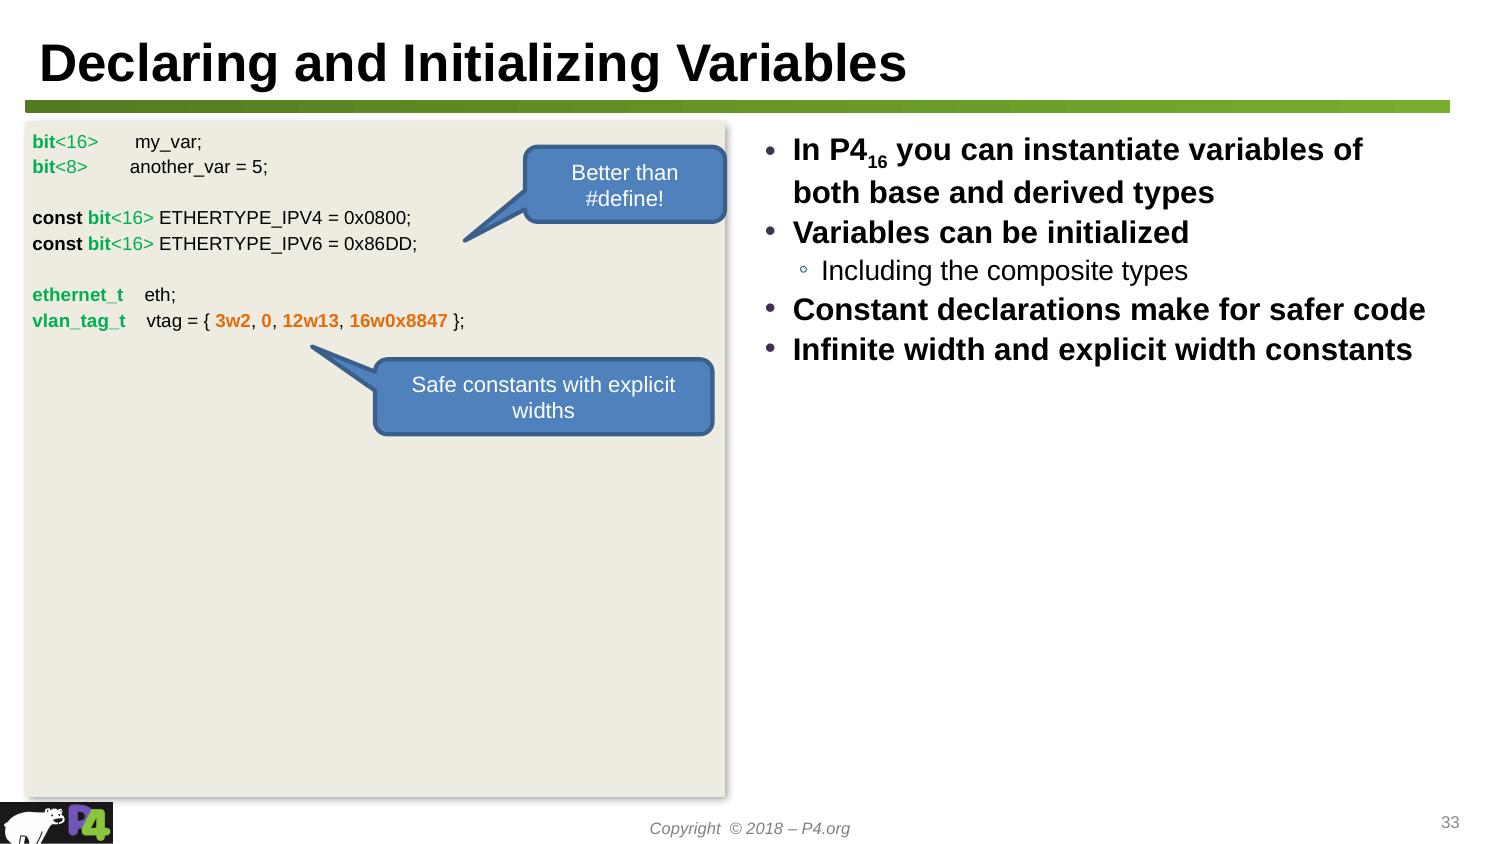

# Declaring and Initializing Variables
bit<16>       my_var;
bit<8>        another_var = 5;

const bit<16> ETHERTYPE_IPV4 = 0x0800;
const bit<16> ETHERTYPE_IPV6 = 0x86DD;

ethernet_t    eth;
vlan_tag_t    vtag = { 3w2, 0, 12w13, 16w0x8847 };

In P416 you can instantiate variables of both base and derived types
Variables can be initialized
Including the composite types
Constant declarations make for safer code
Infinite width and explicit width constants

Better than #define!
Safe constants with explicit widths
33